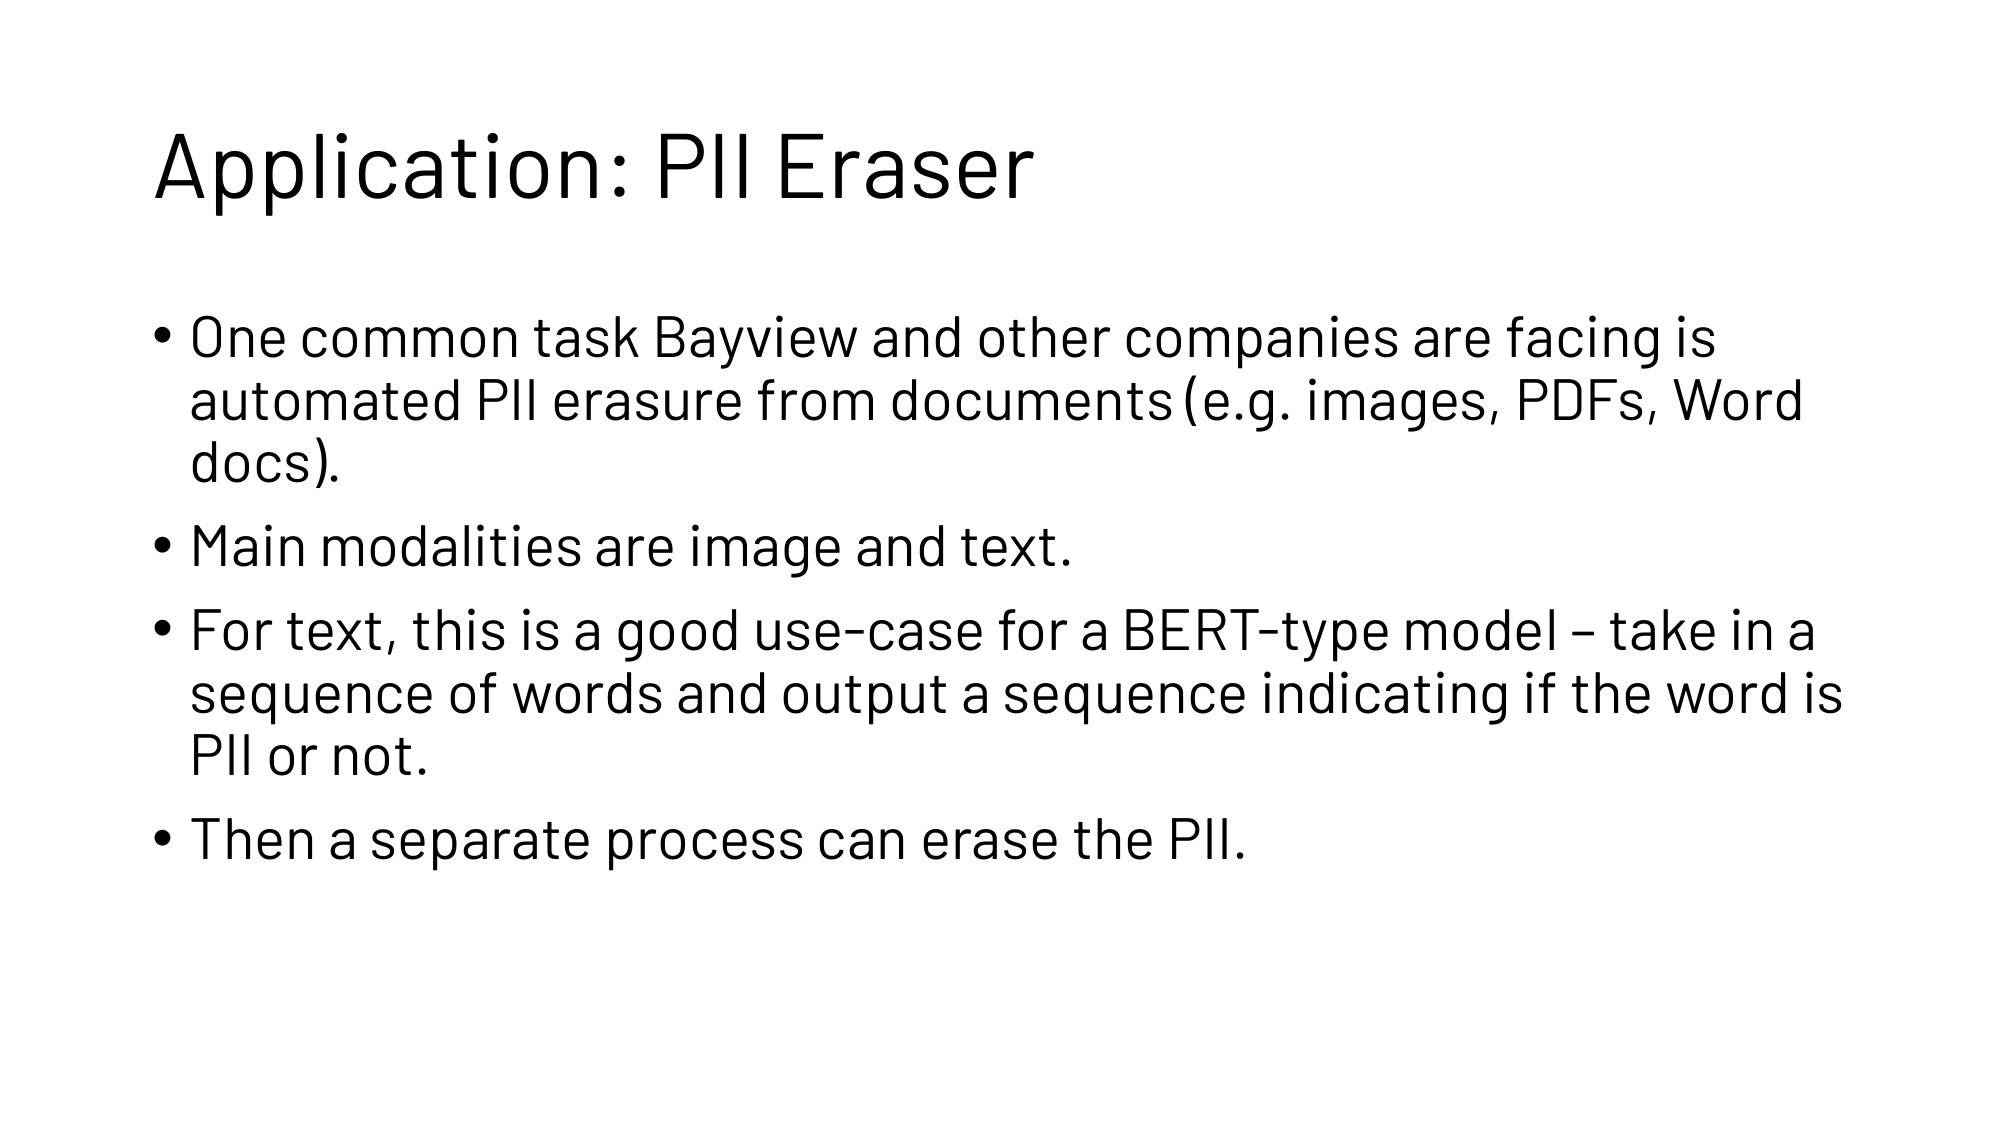

# Application: PII Eraser
One common task Bayview and other companies are facing is automated PII erasure from documents (e.g. images, PDFs, Word docs).
Main modalities are image and text.
For text, this is a good use-case for a BERT-type model – take in a sequence of words and output a sequence indicating if the word is PII or not.
Then a separate process can erase the PII.